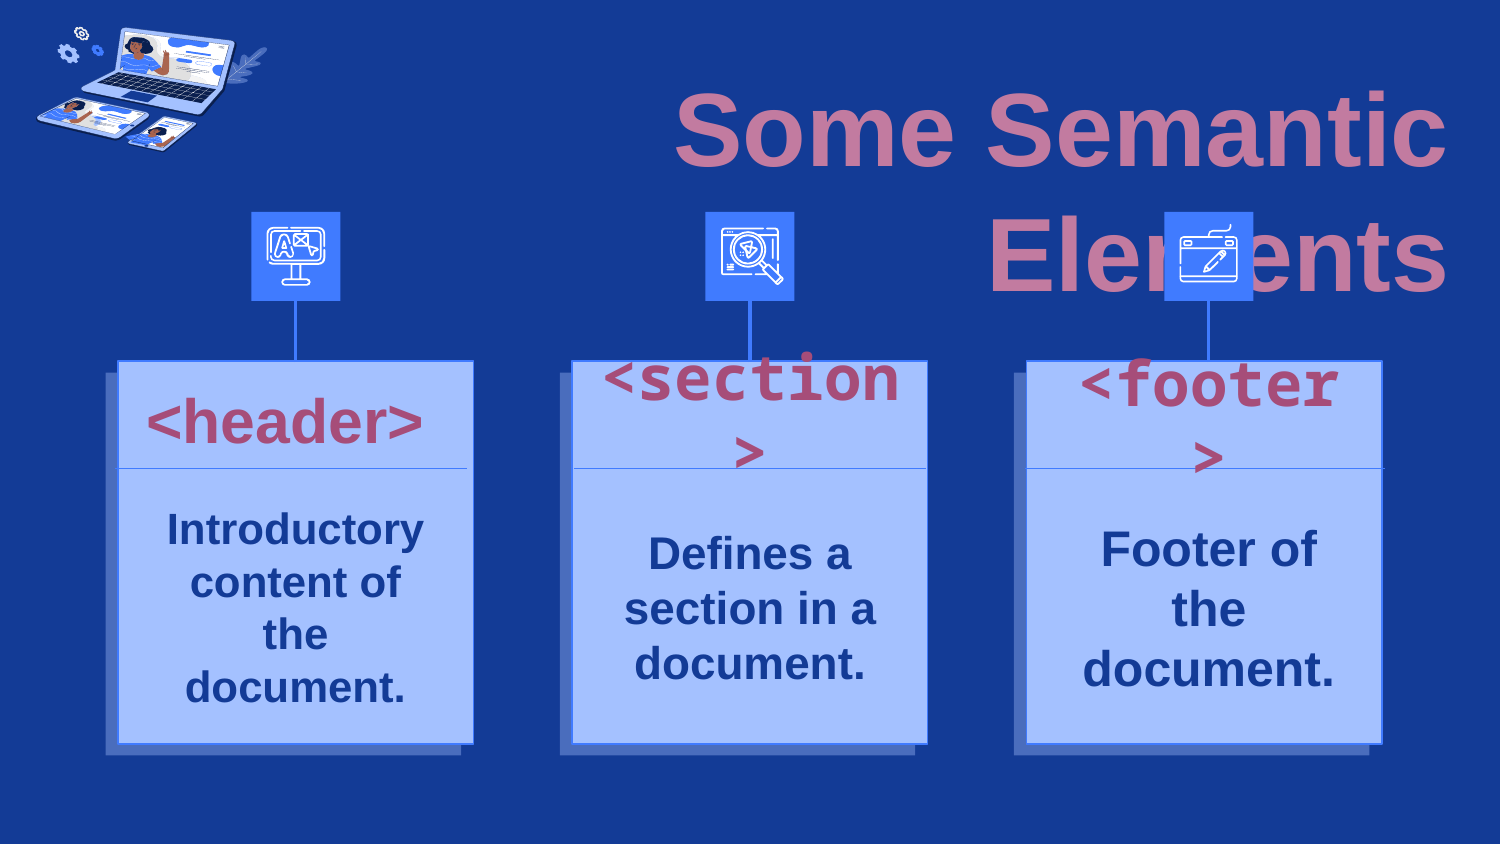

Some Semantic Elements

# <header>
<section>
<footer>
Introductory content of the document.
Defines a section in a document.
Footer of the document.